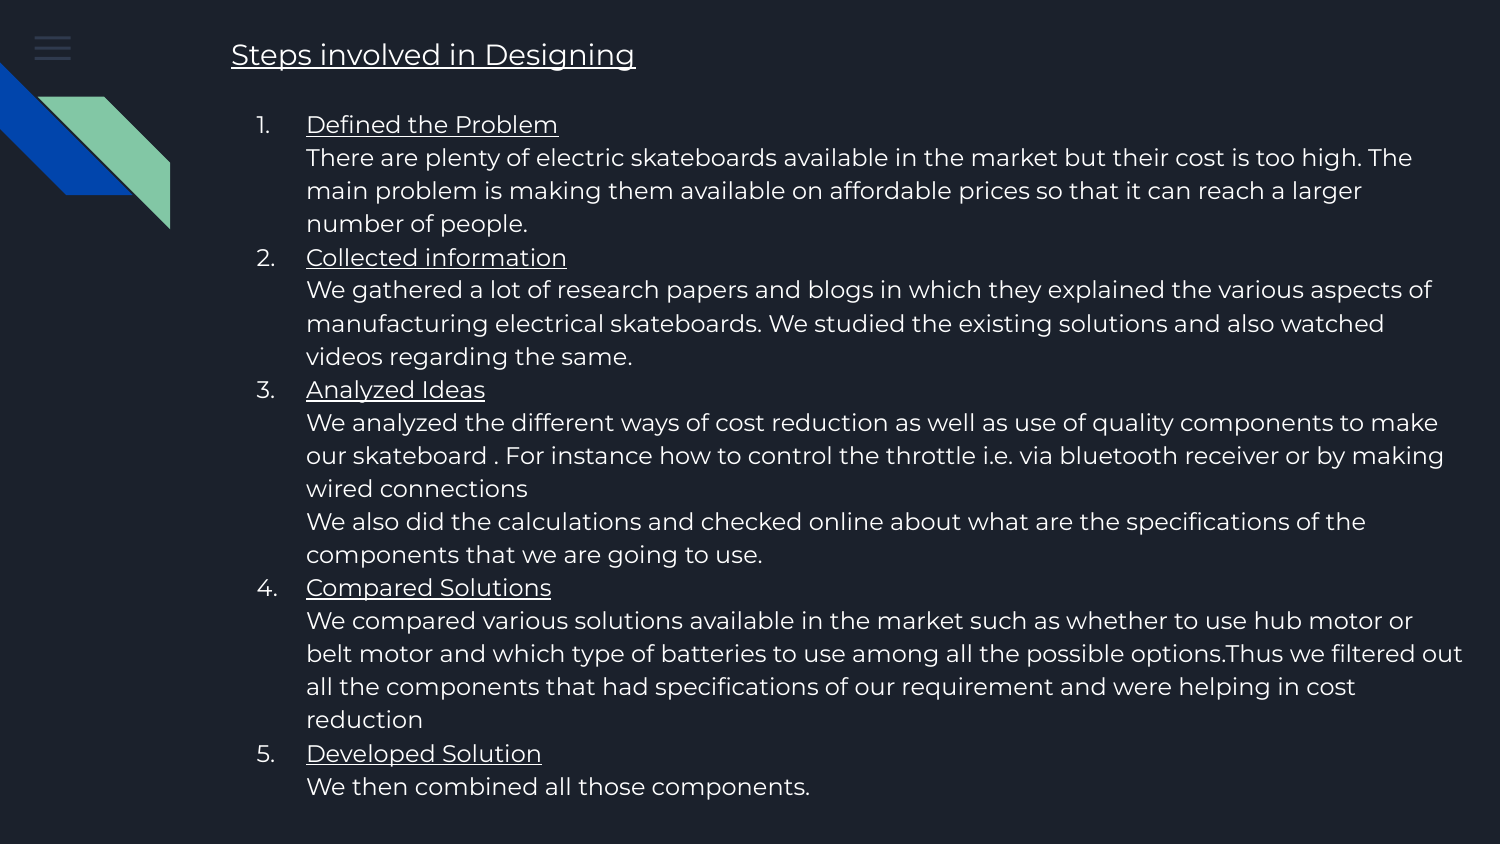

Steps involved in Designing

Defined the Problem
There are plenty of electric skateboards available in the market but their cost is too high. The main problem is making them available on affordable prices so that it can reach a larger number of people.
Collected information
We gathered a lot of research papers and blogs in which they explained the various aspects of manufacturing electrical skateboards. We studied the existing solutions and also watched videos regarding the same.
Analyzed Ideas
We analyzed the different ways of cost reduction as well as use of quality components to make our skateboard . For instance how to control the throttle i.e. via bluetooth receiver or by making wired connections
We also did the calculations and checked online about what are the specifications of the components that we are going to use.
Compared Solutions
We compared various solutions available in the market such as whether to use hub motor or belt motor and which type of batteries to use among all the possible options.Thus we filtered out all the components that had specifications of our requirement and were helping in cost reduction
Developed Solution
We then combined all those components.